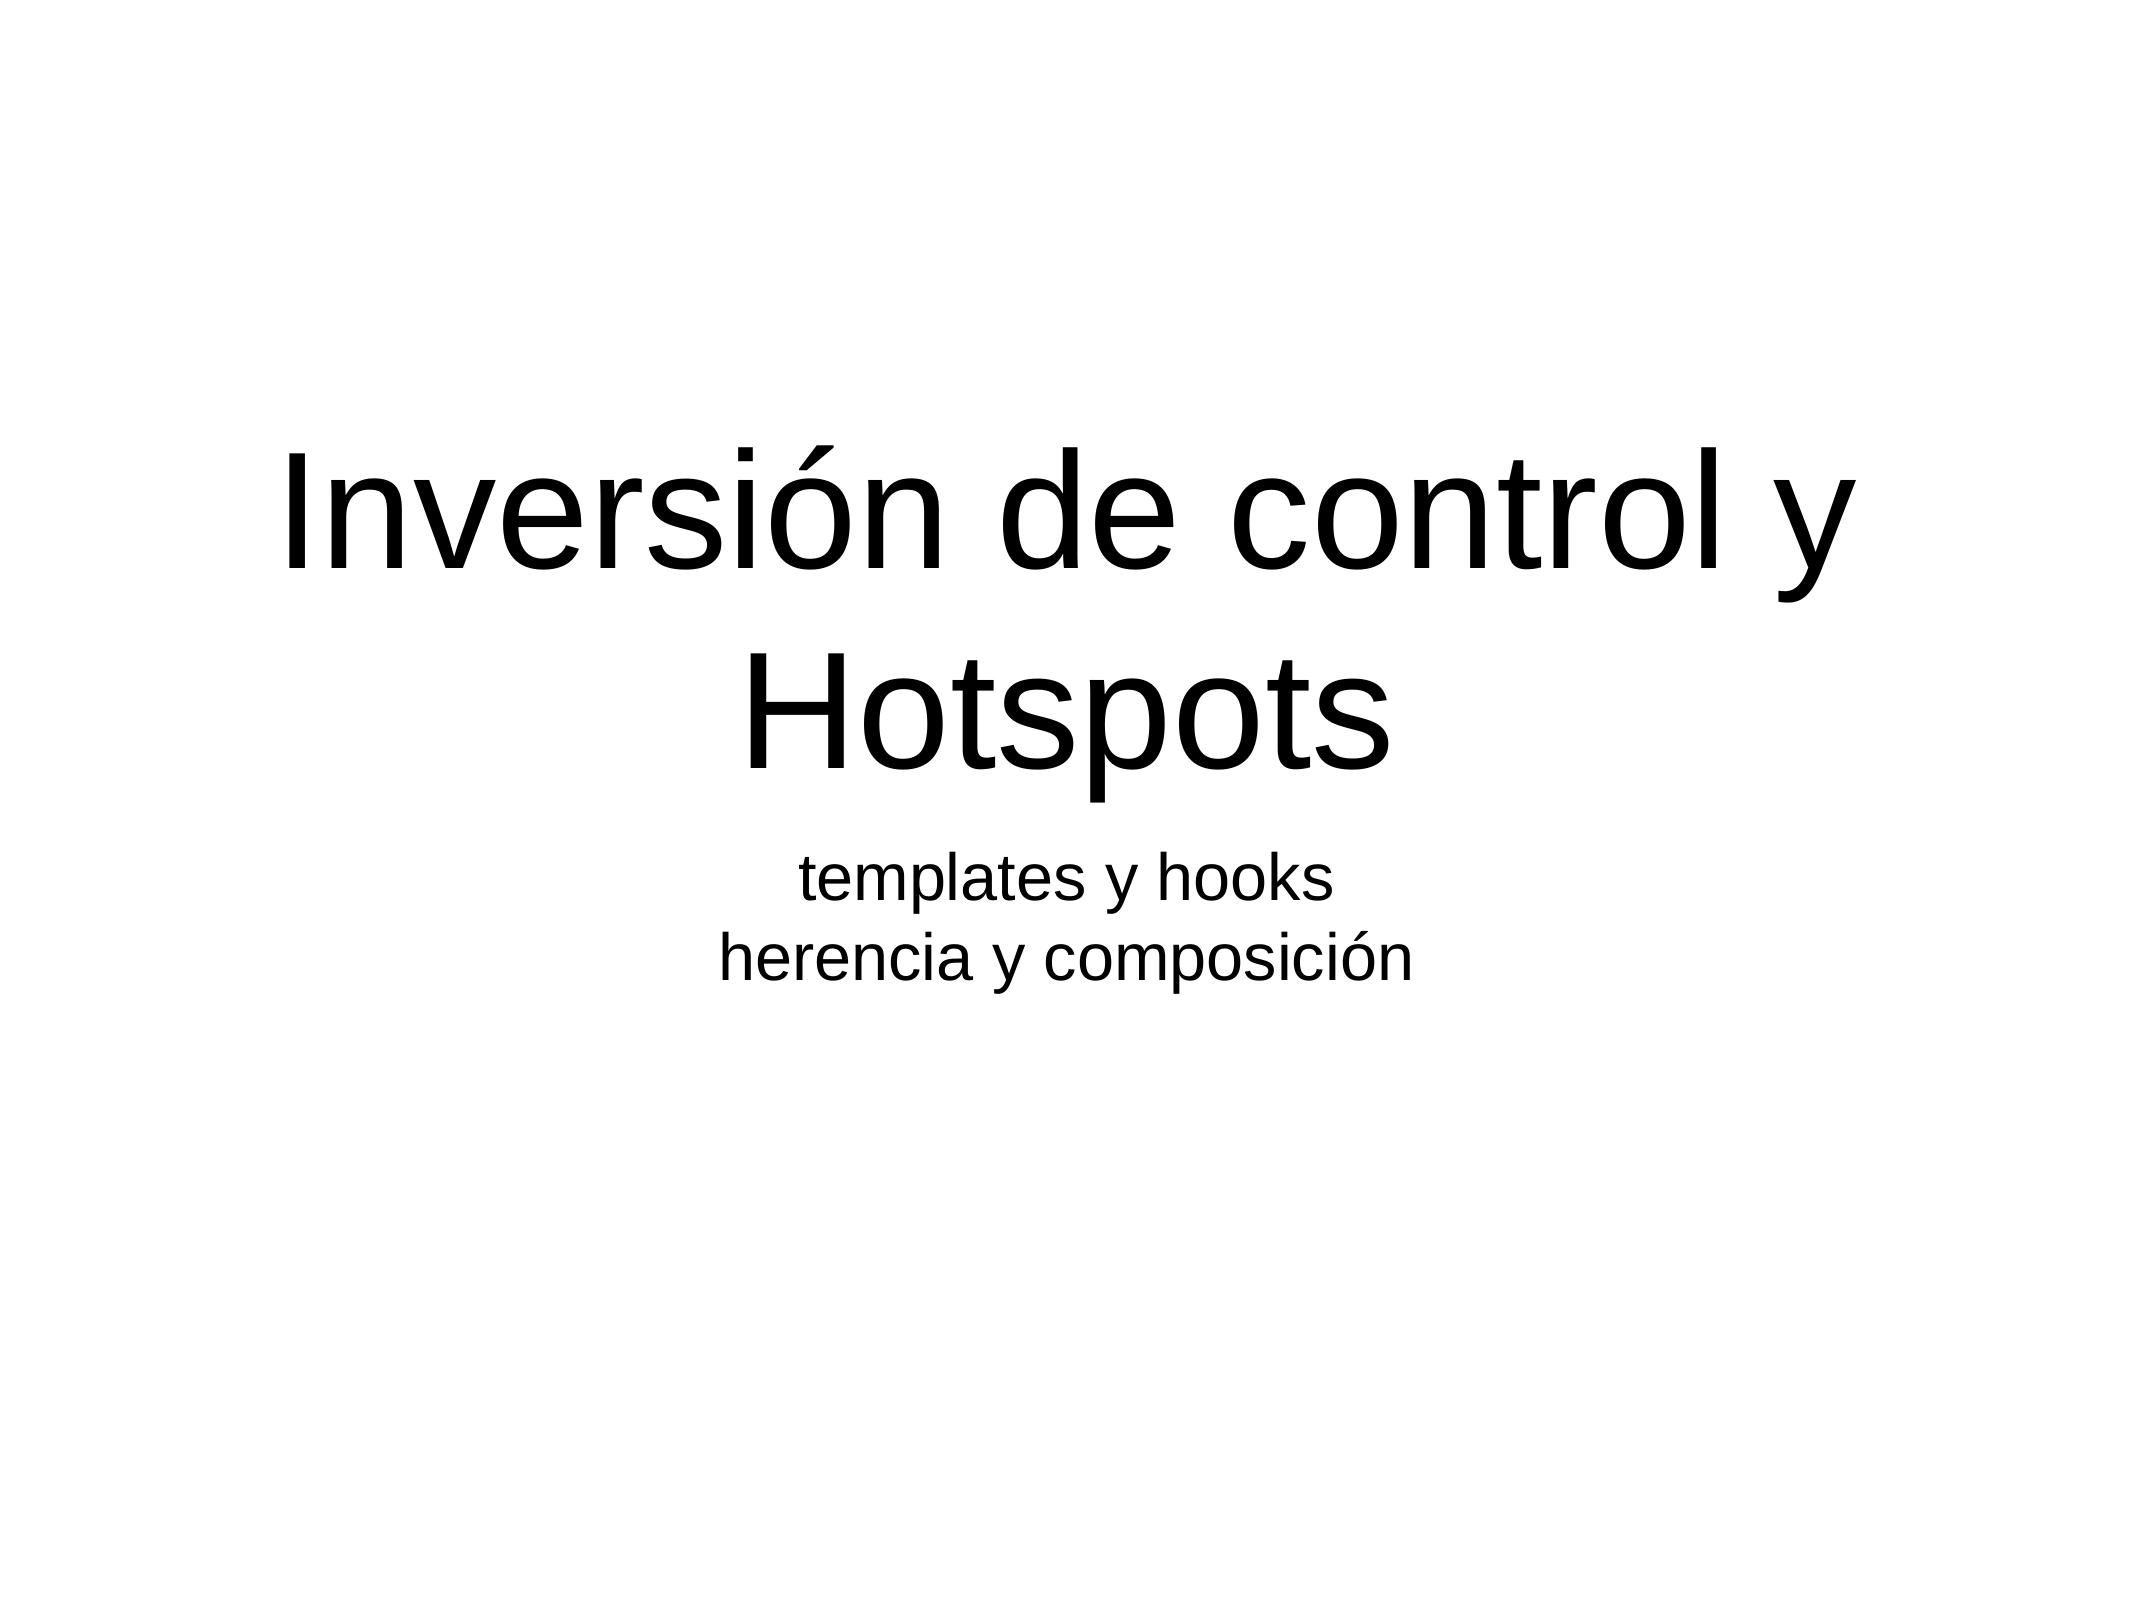

# Inversión de control y Hotspots
templates y hooks
herencia y composición